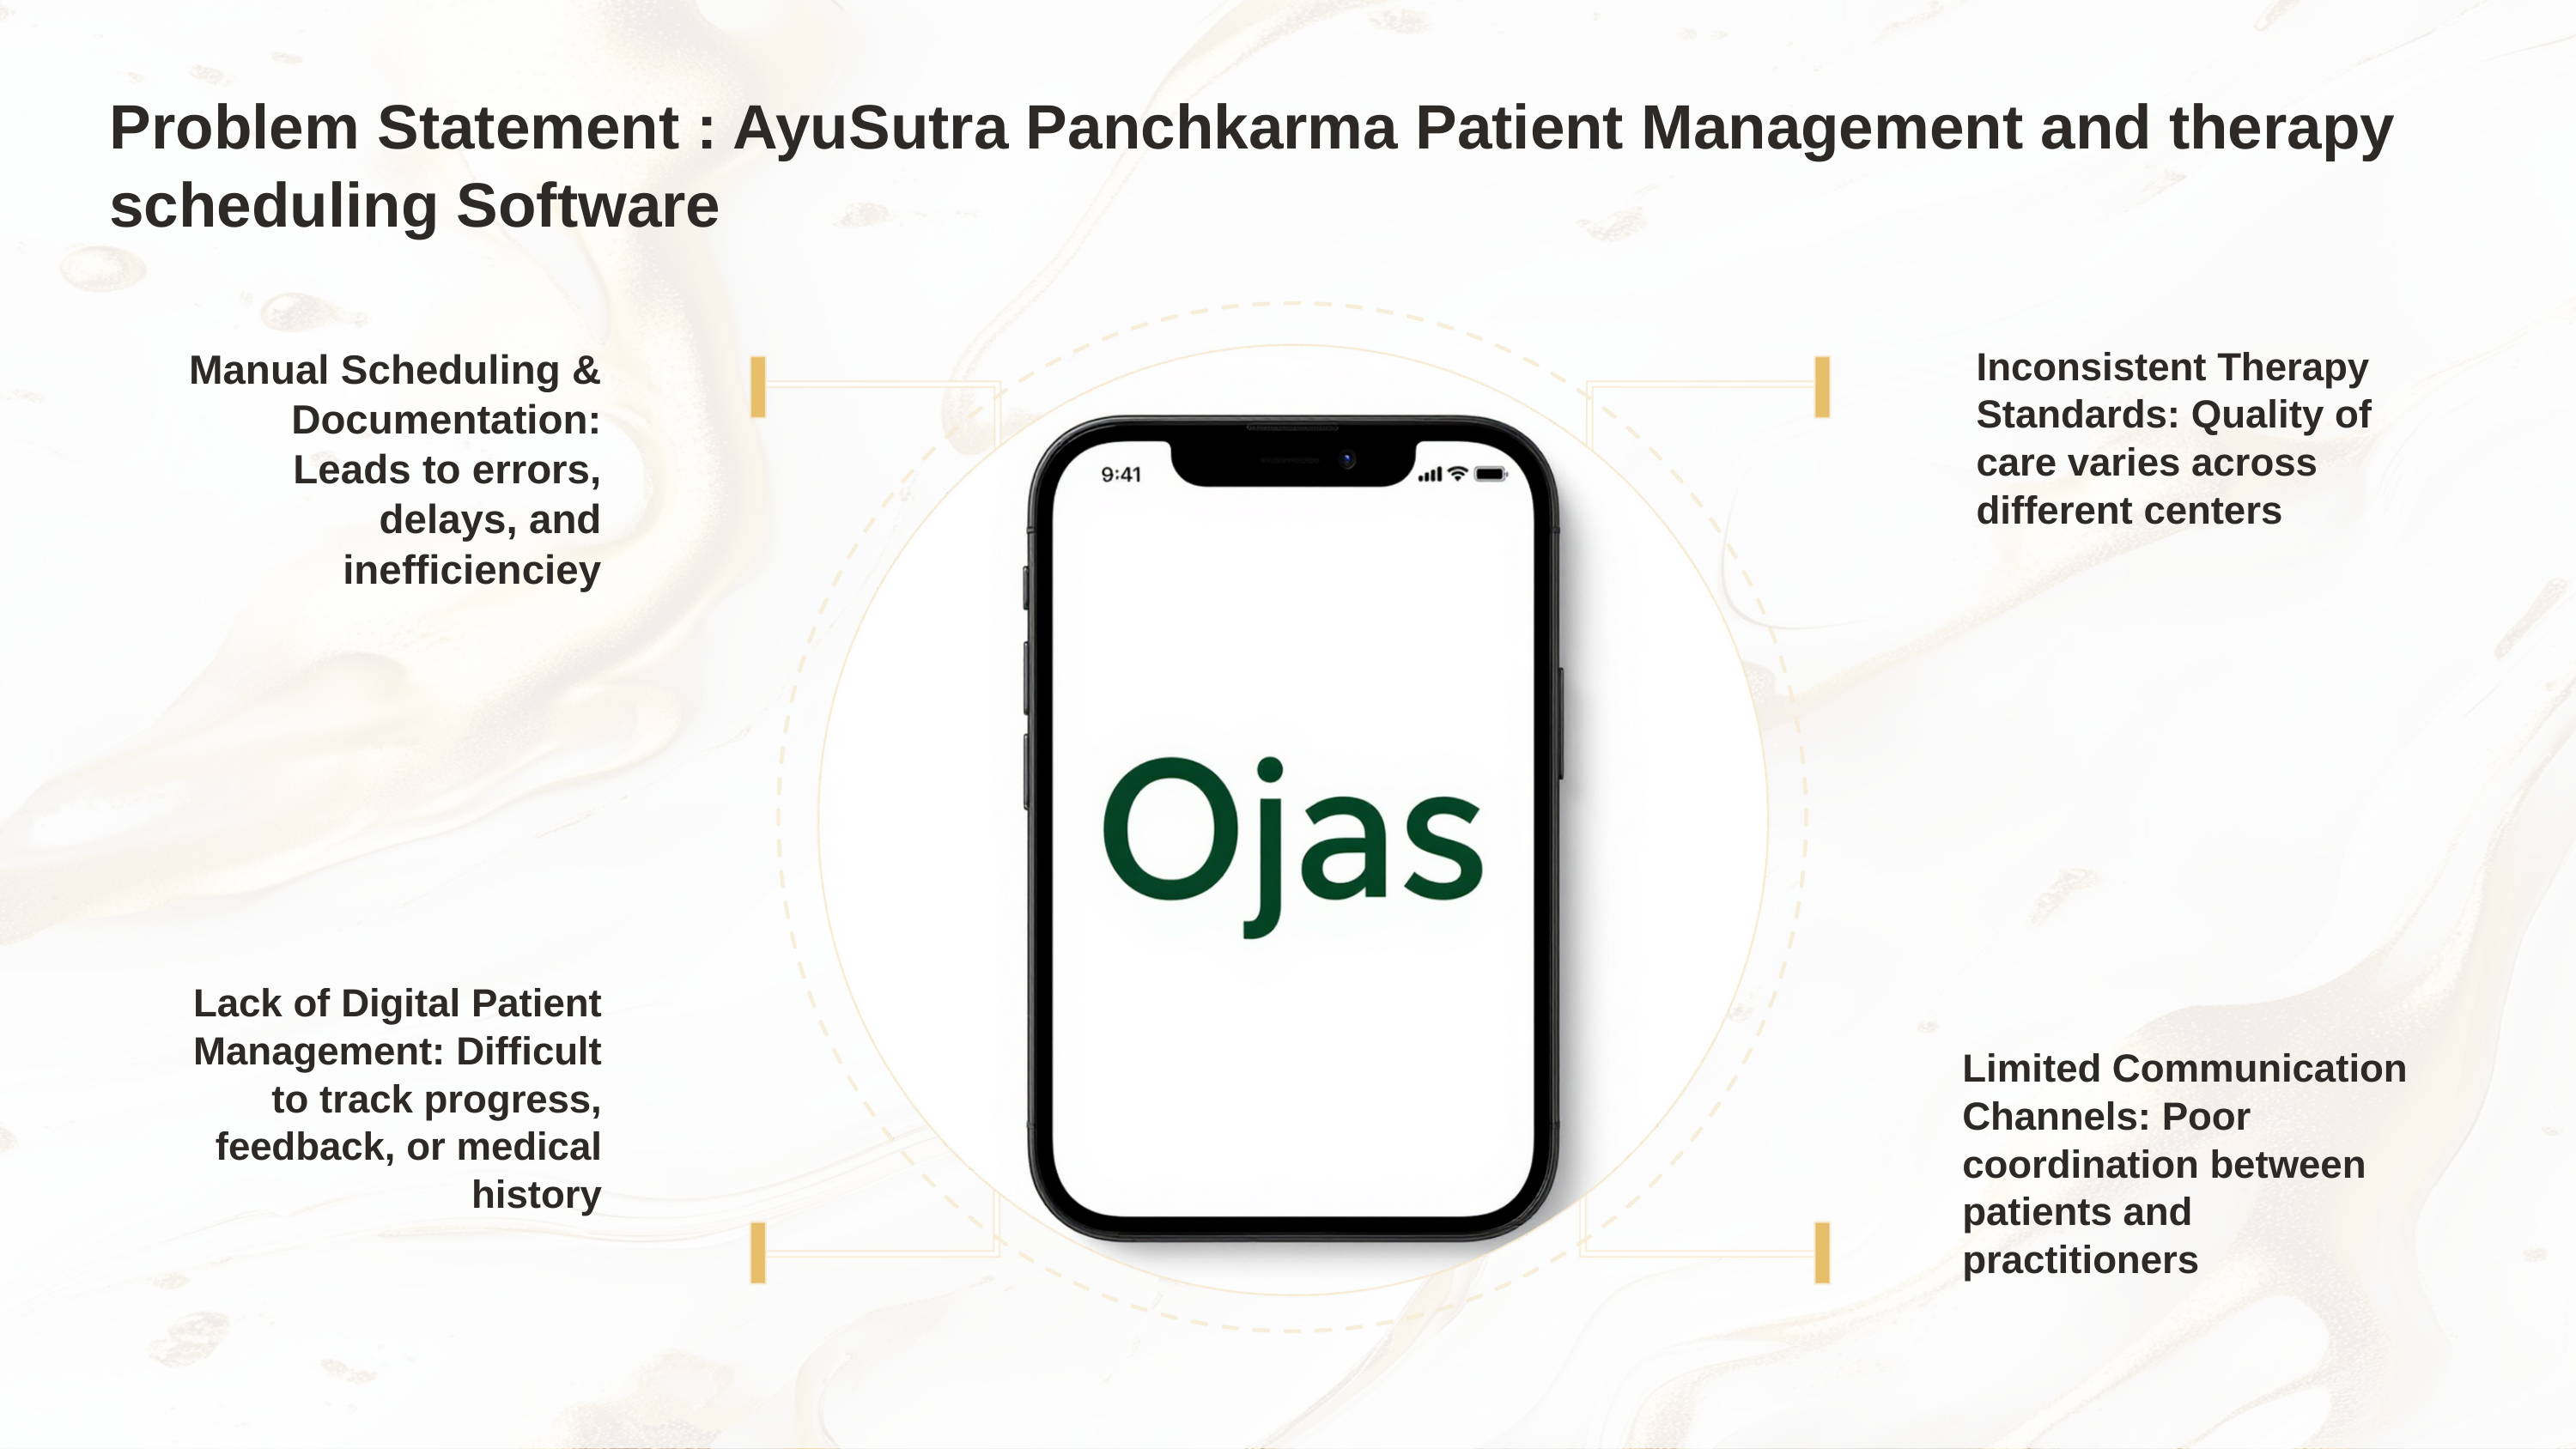

Problem Statement : AyuSutra Panchkarma Patient Management and therapy scheduling Software

Inconsistent Therapy Standards: Quality of care varies across different centers
Manual Scheduling & Documentation: Leads to errors, delays, and inefficienciey
Lack of Digital Patient Management: Difficult to track progress, feedback, or medical history
Limited Communication Channels: Poor coordination between patients and practitioners